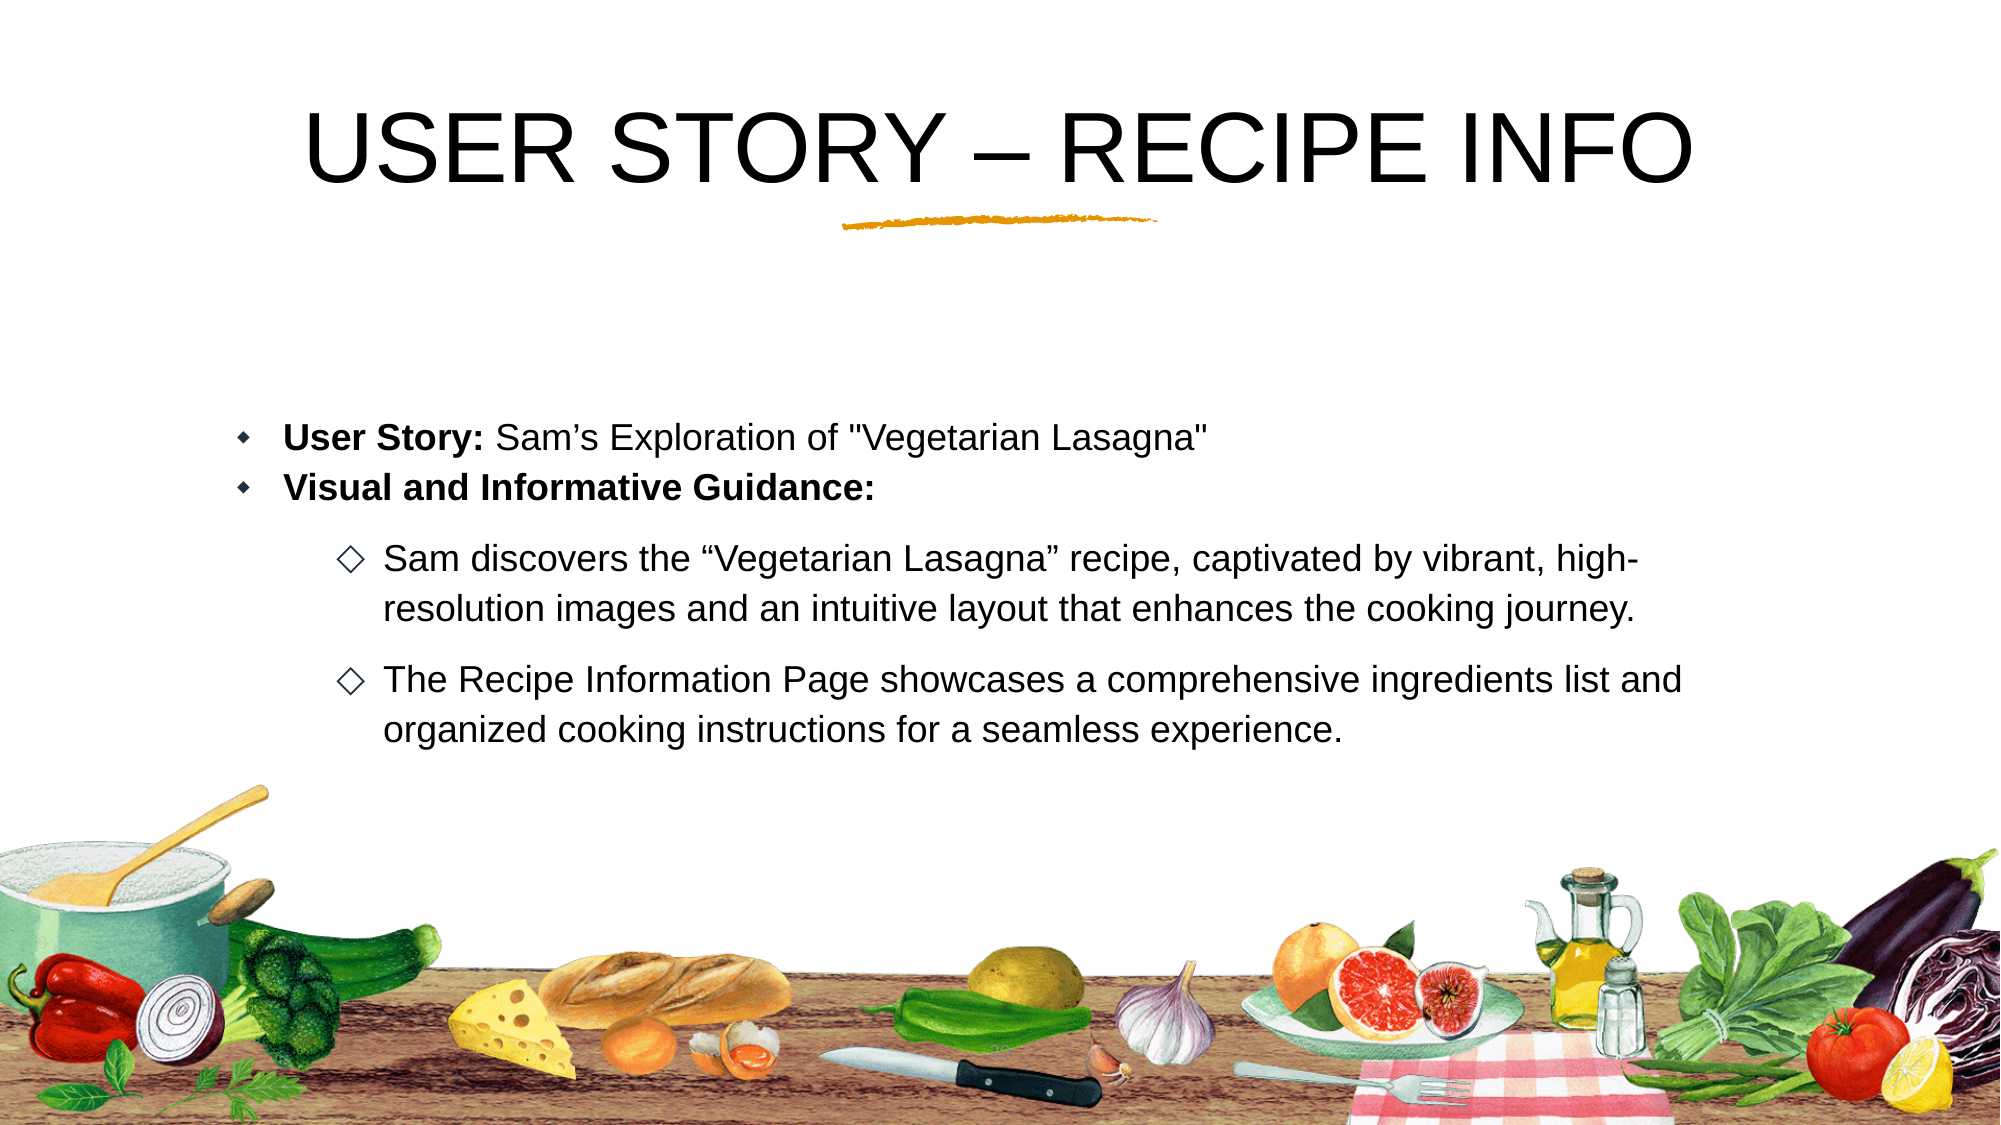

# USER STORY – RECIPE INFO
User Story: Sam’s Exploration of "Vegetarian Lasagna"
Visual and Informative Guidance:
Sam discovers the “Vegetarian Lasagna” recipe, captivated by vibrant, high-resolution images and an intuitive layout that enhances the cooking journey.
The Recipe Information Page showcases a comprehensive ingredients list and organized cooking instructions for a seamless experience.
20